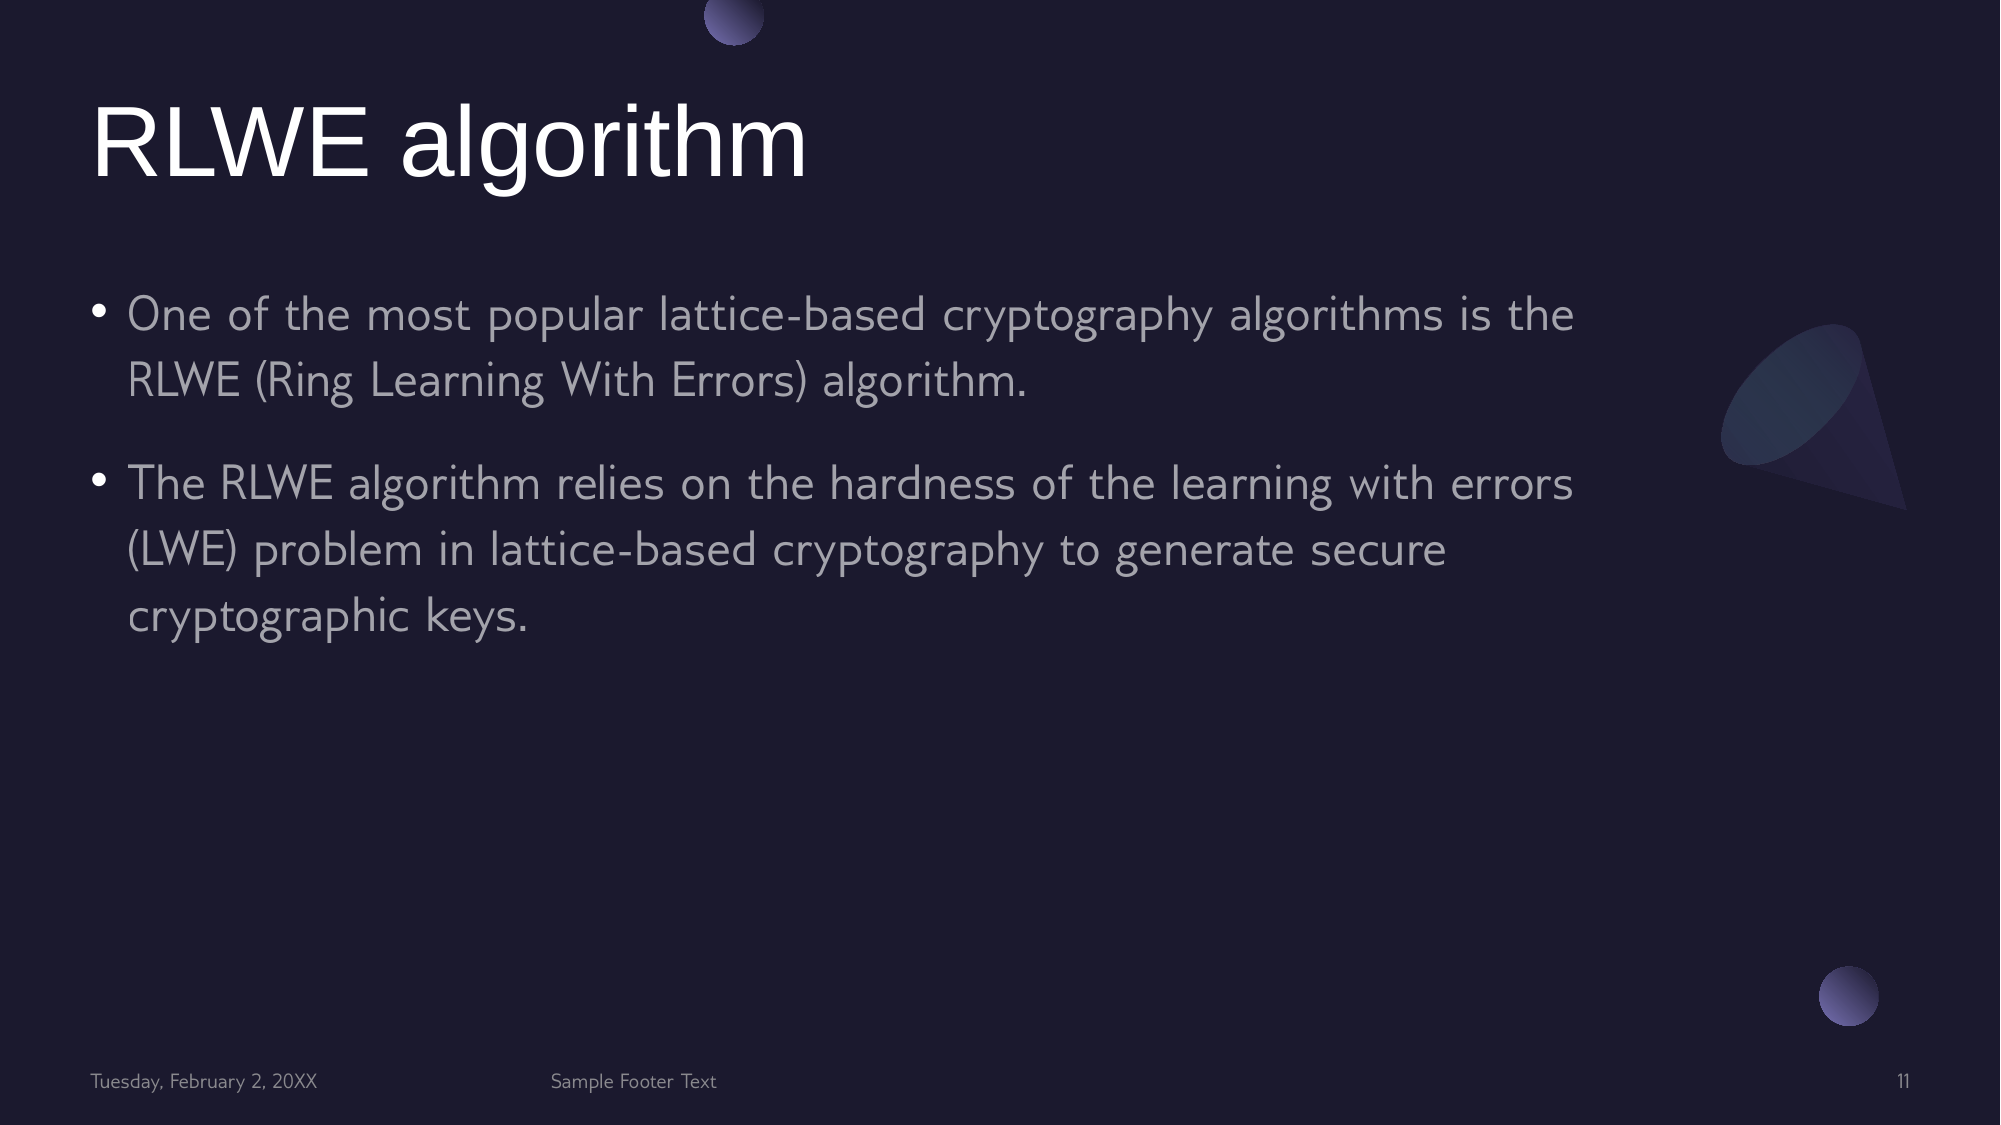

# RLWE algorithm
One of the most popular lattice-based cryptography algorithms is the RLWE (Ring Learning With Errors) algorithm.
The RLWE algorithm relies on the hardness of the learning with errors (LWE) problem in lattice-based cryptography to generate secure cryptographic keys.

Tuesday, February 2, 20XX
Sample Footer Text
11